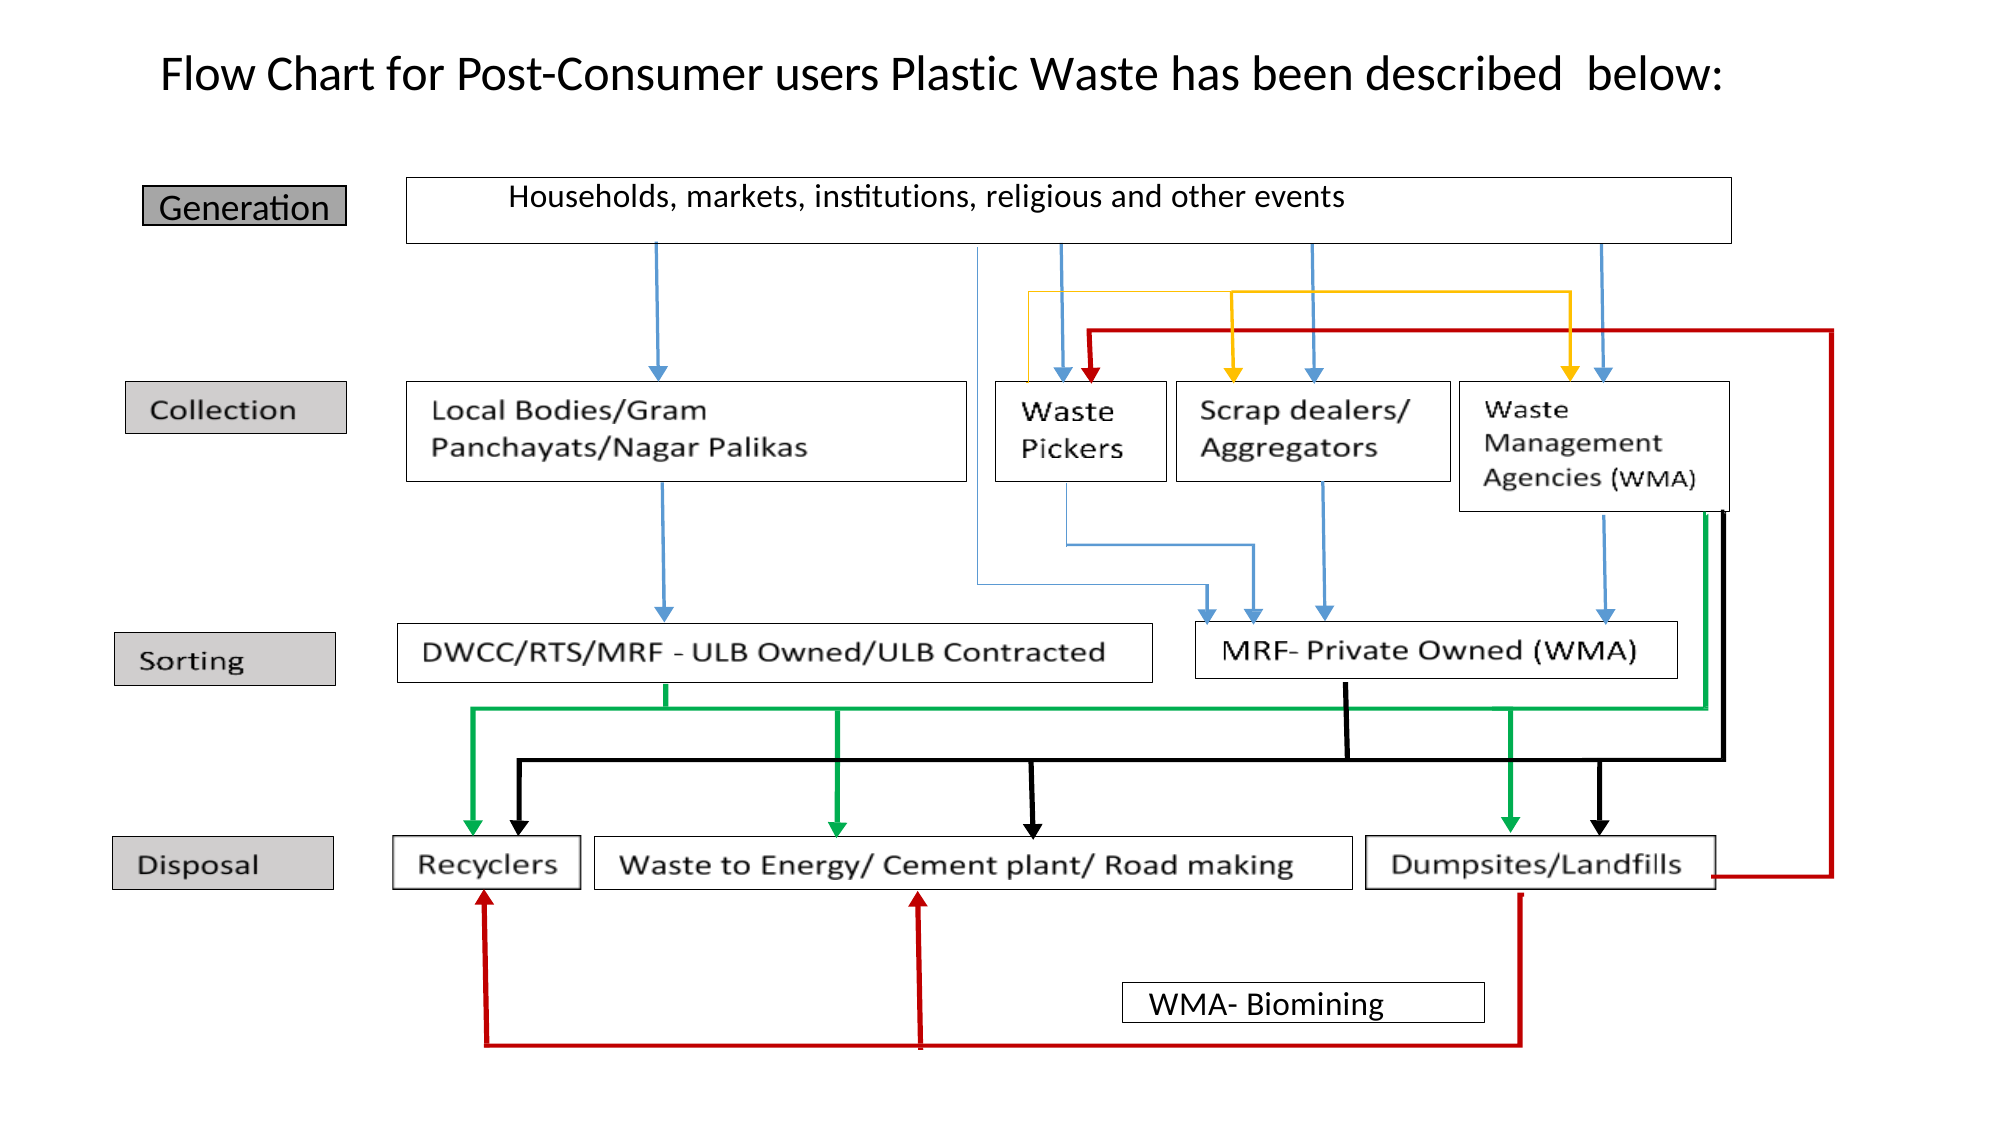

Flow Chart for Post-Consumer users Plastic Waste has been described  below:

	Households, markets, institutions, religious and other events

WMA- Biomining
Generation